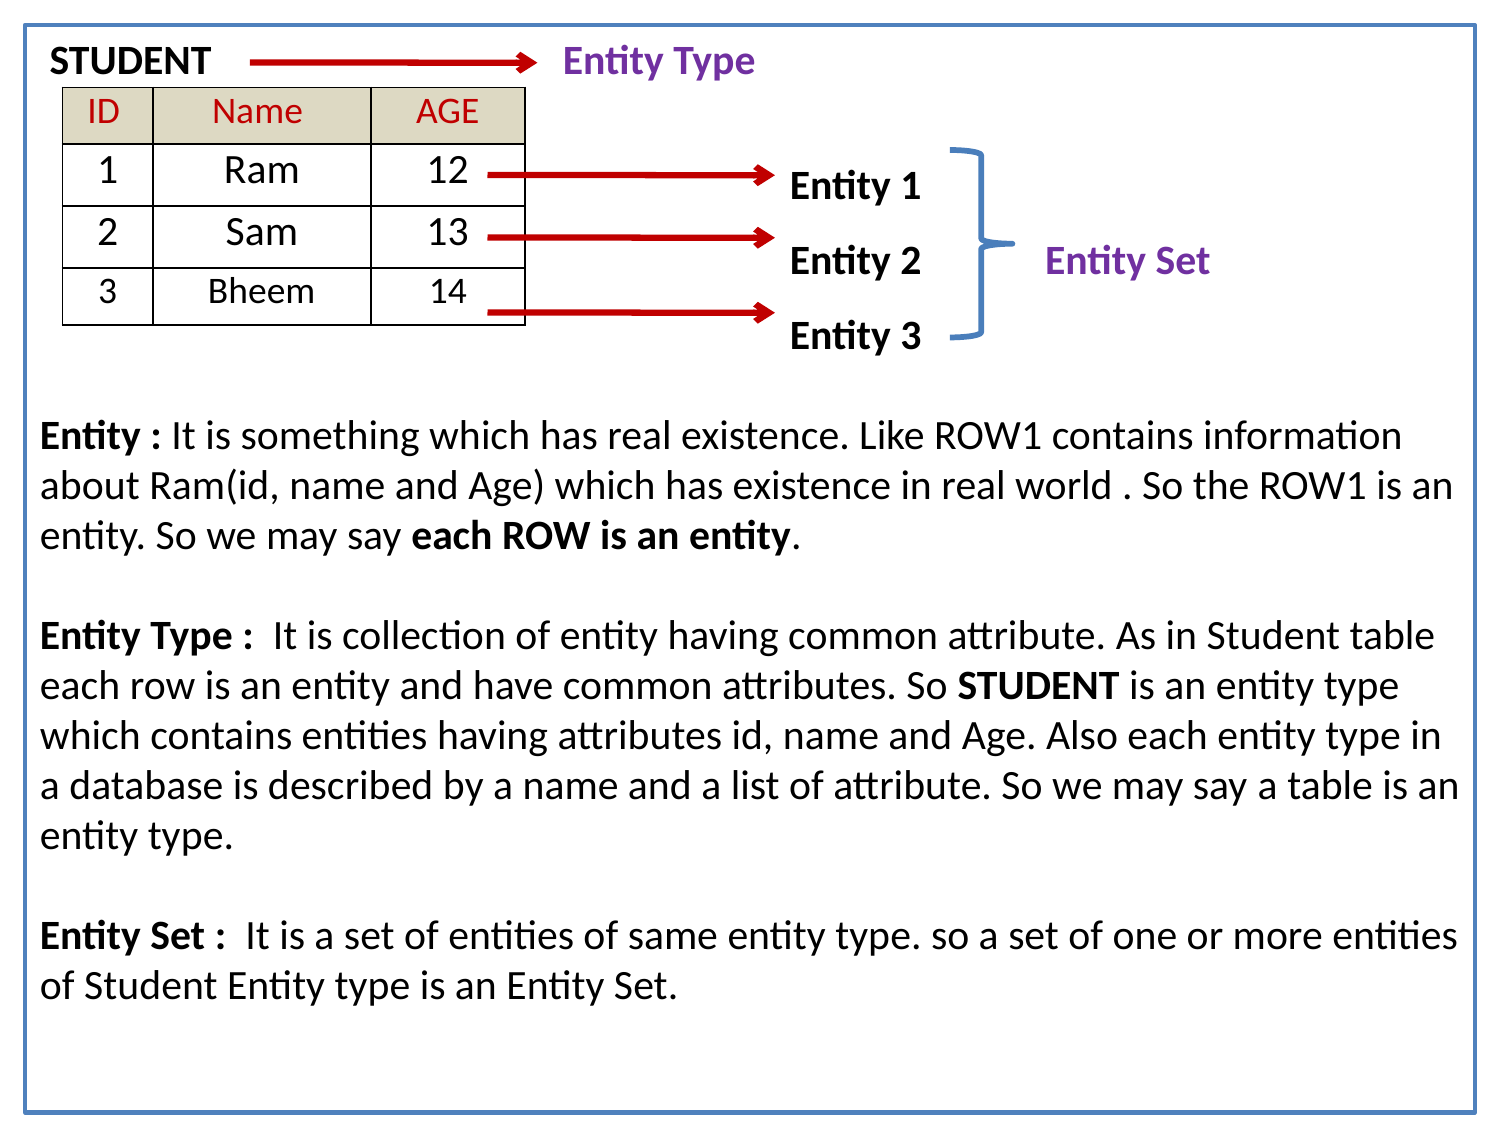

STUDENT                                     Entity Type

					Entity 1
					Entity 2             Entity Set
					Entity 3

Entity : It is something which has real existence. Like ROW1 contains information about Ram(id, name and Age) which has existence in real world . So the ROW1 is an entity. So we may say each ROW is an entity.

Entity Type :  It is collection of entity having common attribute. As in Student table each row is an entity and have common attributes. So STUDENT is an entity type which contains entities having attributes id, name and Age. Also each entity type in a database is described by a name and a list of attribute. So we may say a table is an entity type.

Entity Set :  It is a set of entities of same entity type. so a set of one or more entities of Student Entity type is an Entity Set.

| ID | Name | AGE |
| --- | --- | --- |
| 1 | Ram | 12 |
| 2 | Sam | 13 |
| 3 | Bheem | 14 |